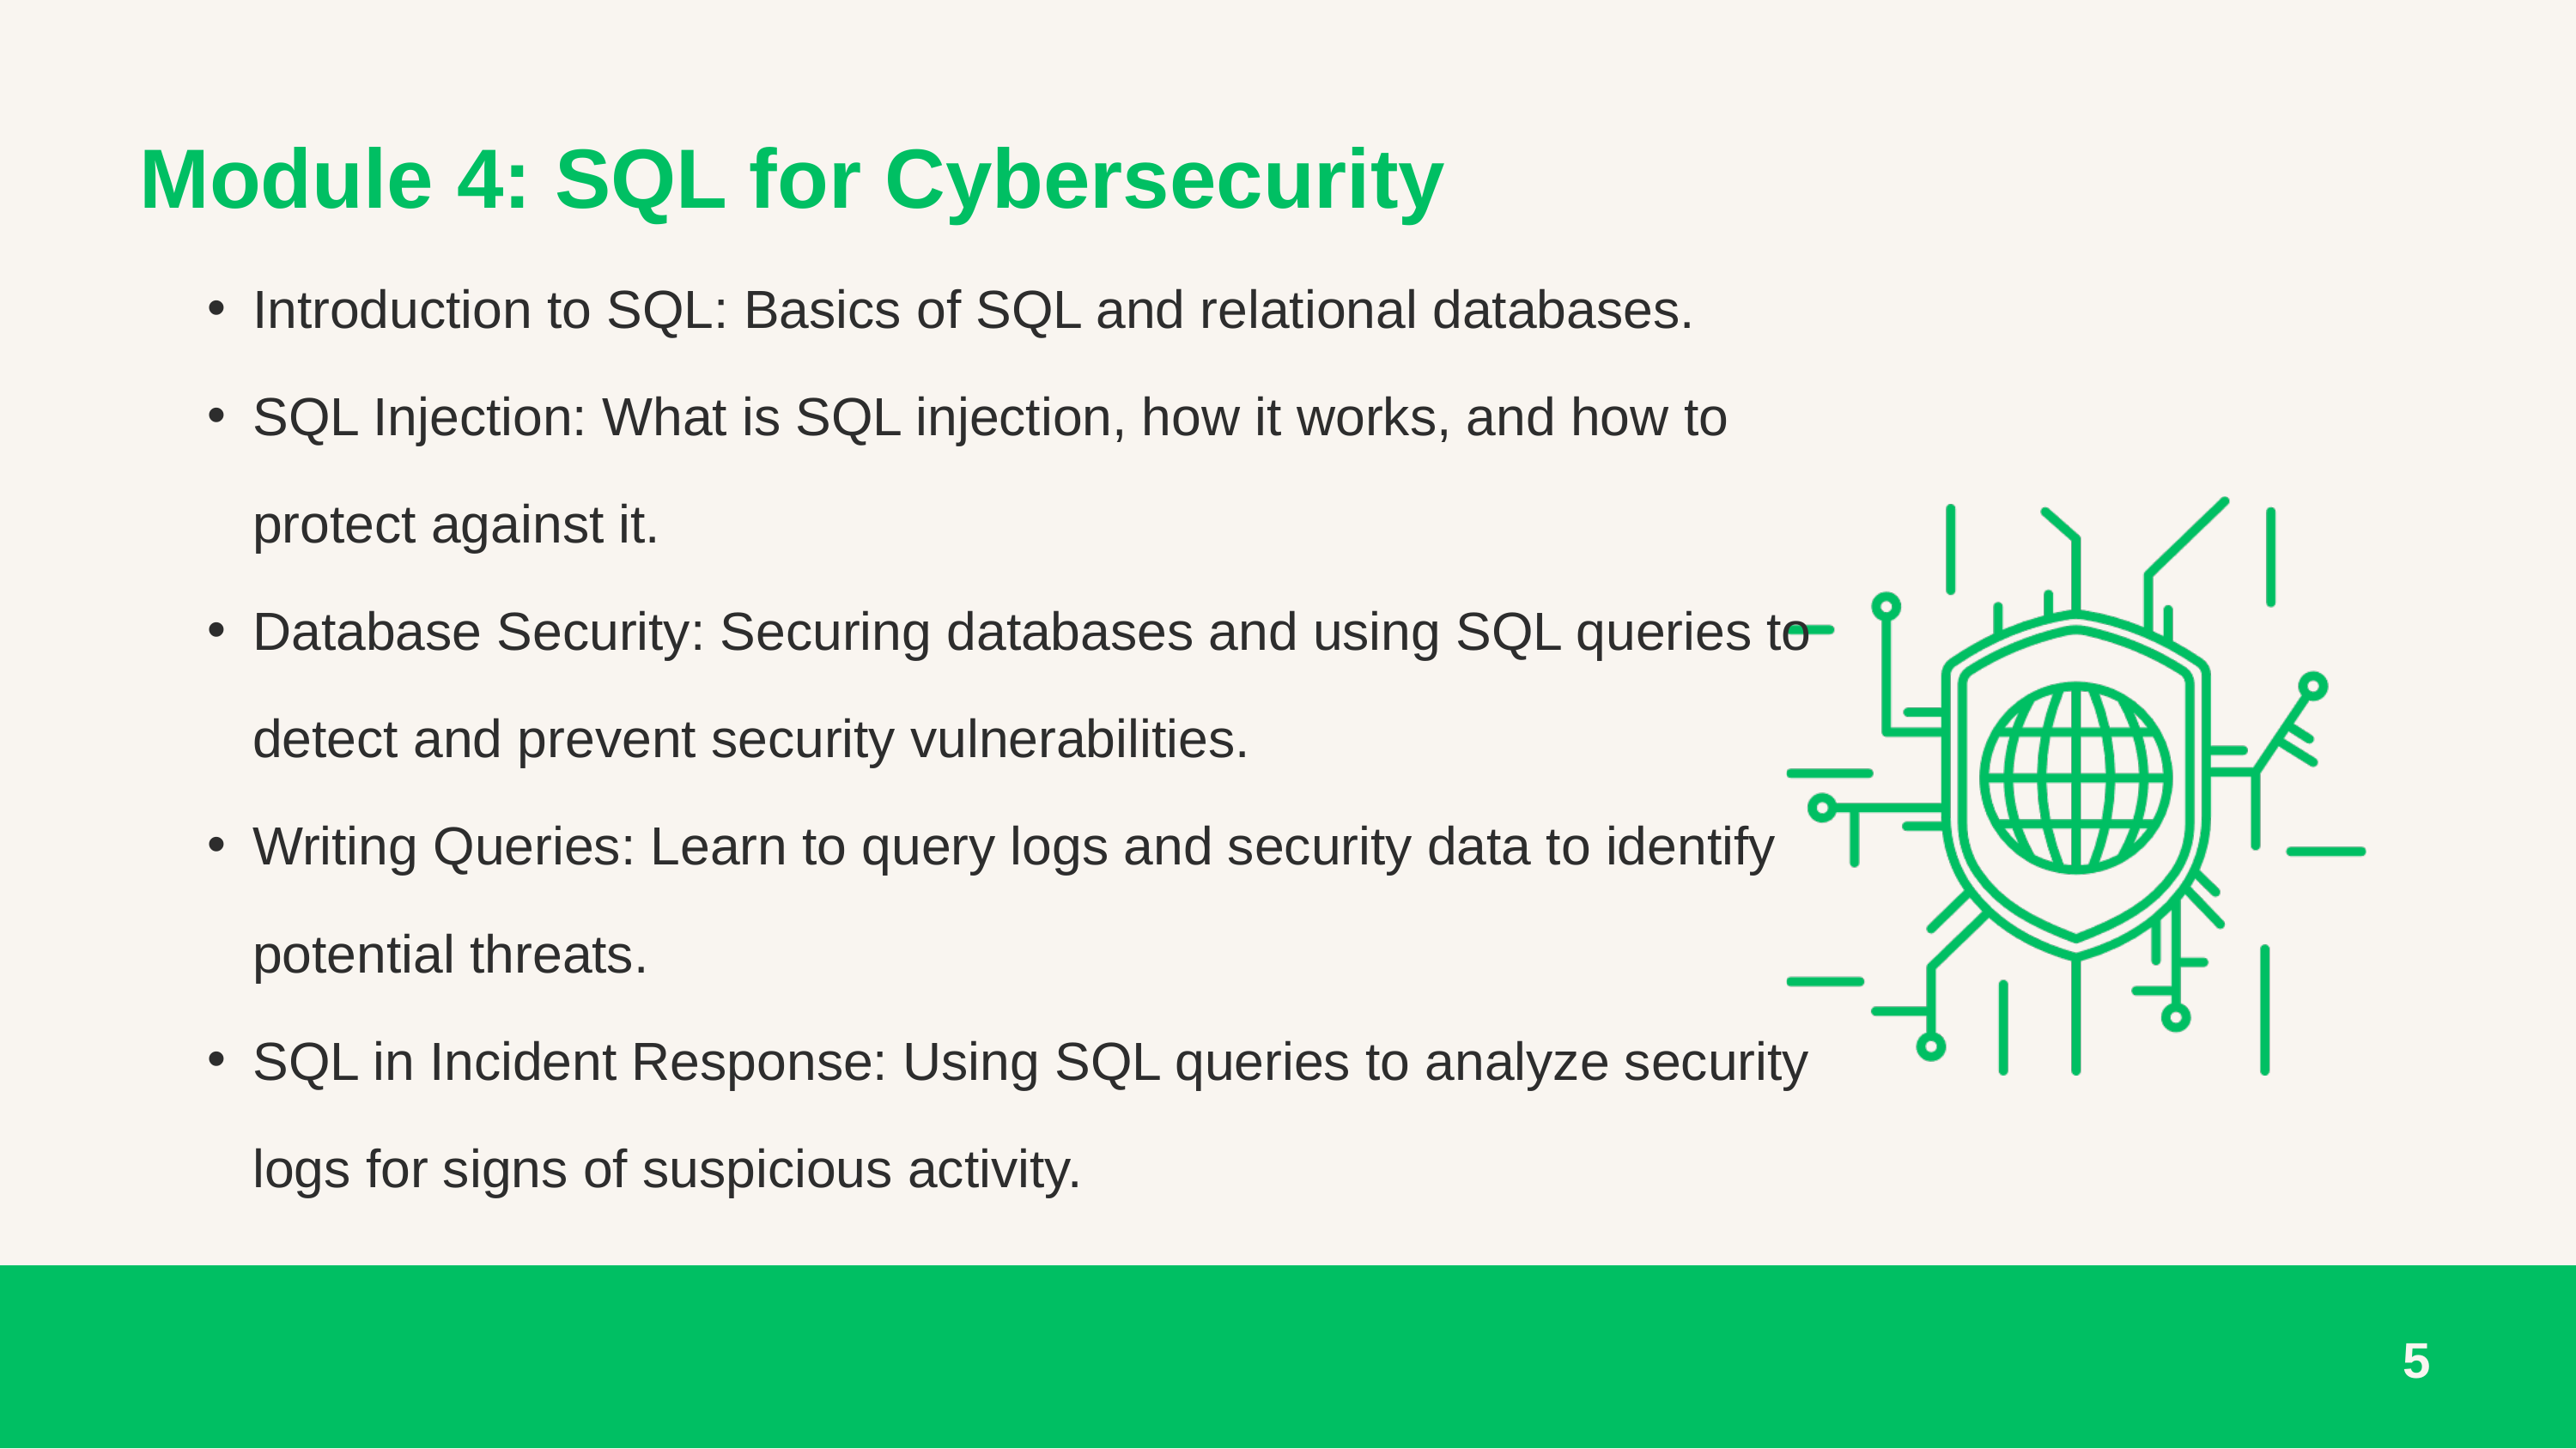

Module 4: SQL for Cybersecurity
Introduction to SQL: Basics of SQL and relational databases.
SQL Injection: What is SQL injection, how it works, and how to protect against it.
Database Security: Securing databases and using SQL queries to detect and prevent security vulnerabilities.
Writing Queries: Learn to query logs and security data to identify potential threats.
SQL in Incident Response: Using SQL queries to analyze security logs for signs of suspicious activity.

5